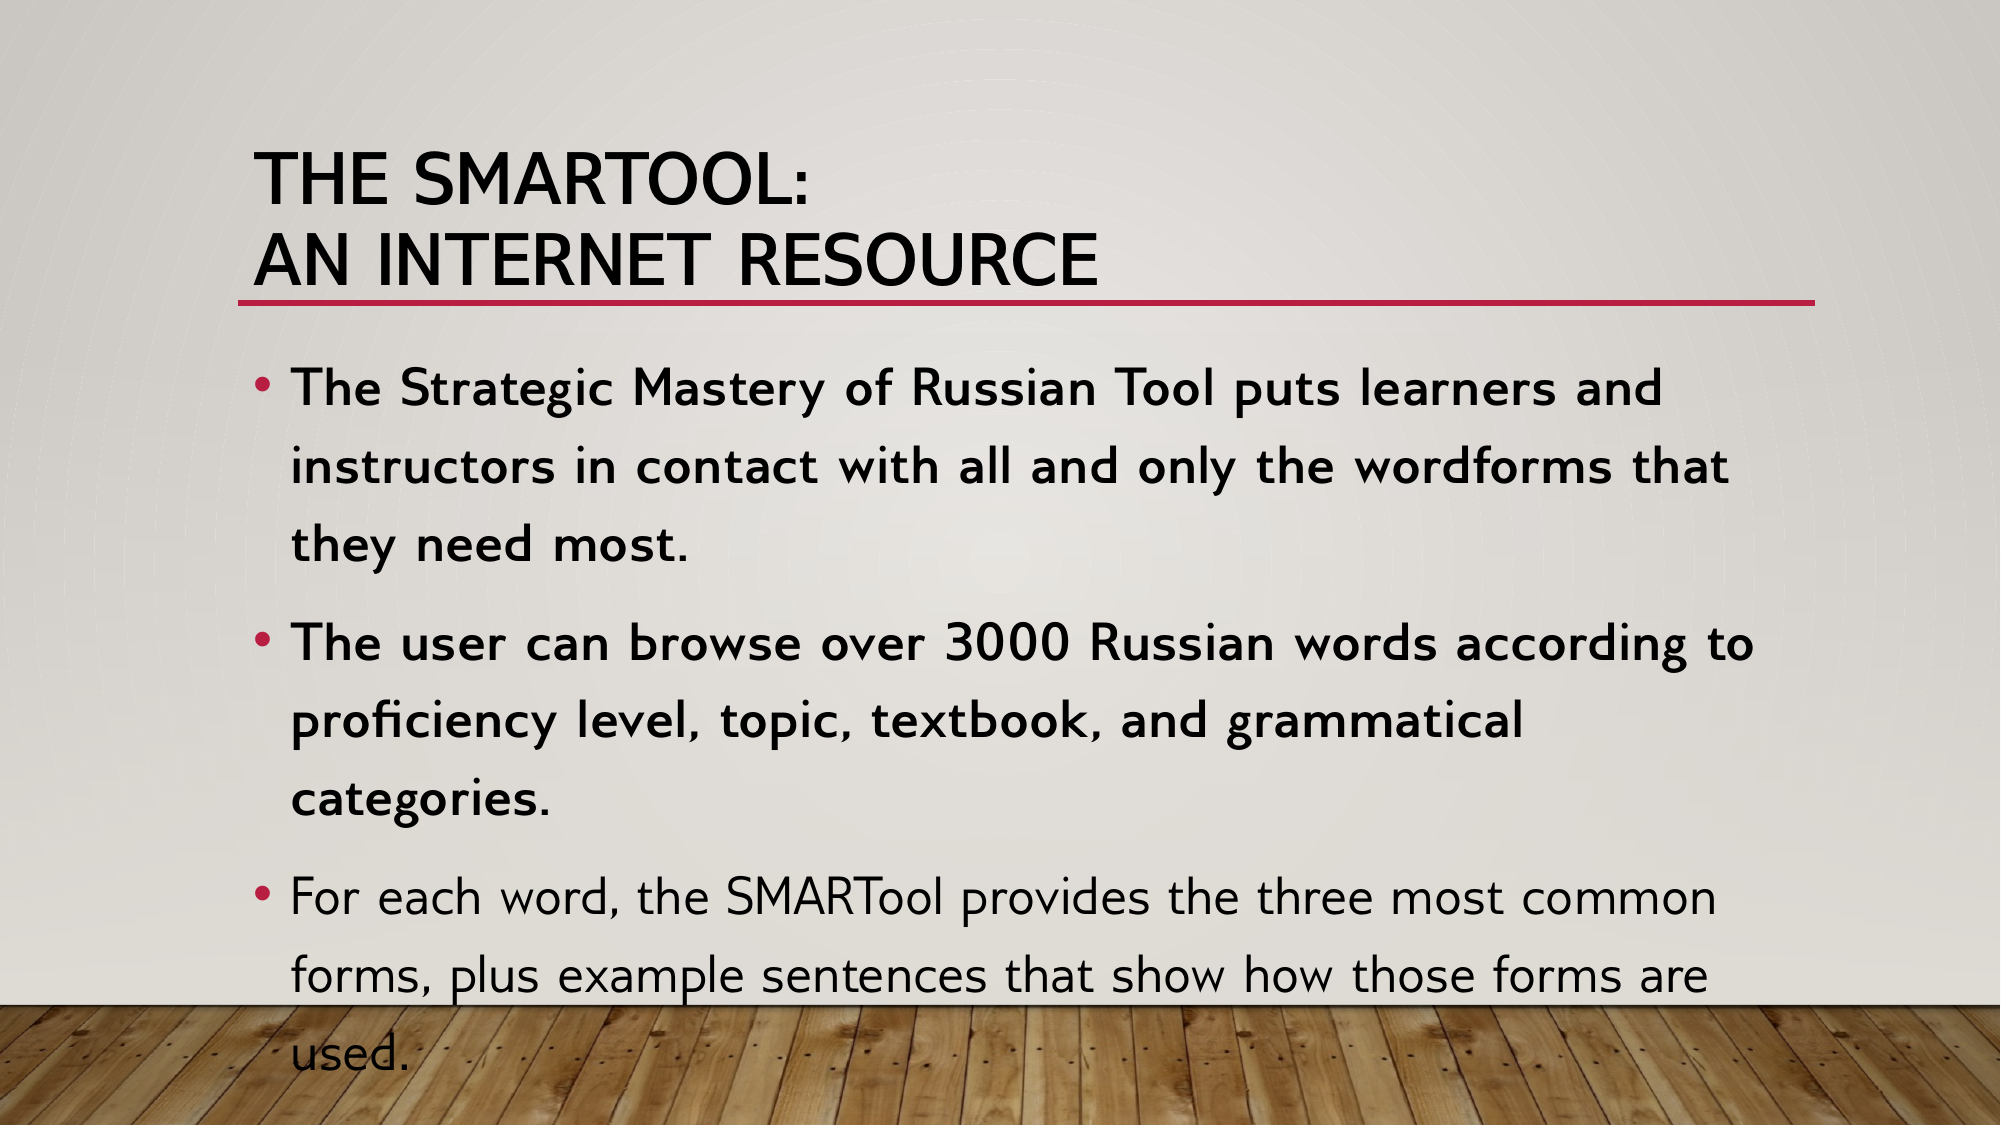

# The SMARTool: an internet resource
The Strategic Mastery of Russian Tool puts learners and instructors in contact with all and only the wordforms that they need most.
The user can browse over 3000 Russian words according to proficiency level, topic, textbook, and grammatical categories.
For each word, the SMARTool provides the three most common forms, plus example sentences that show how those forms are used.